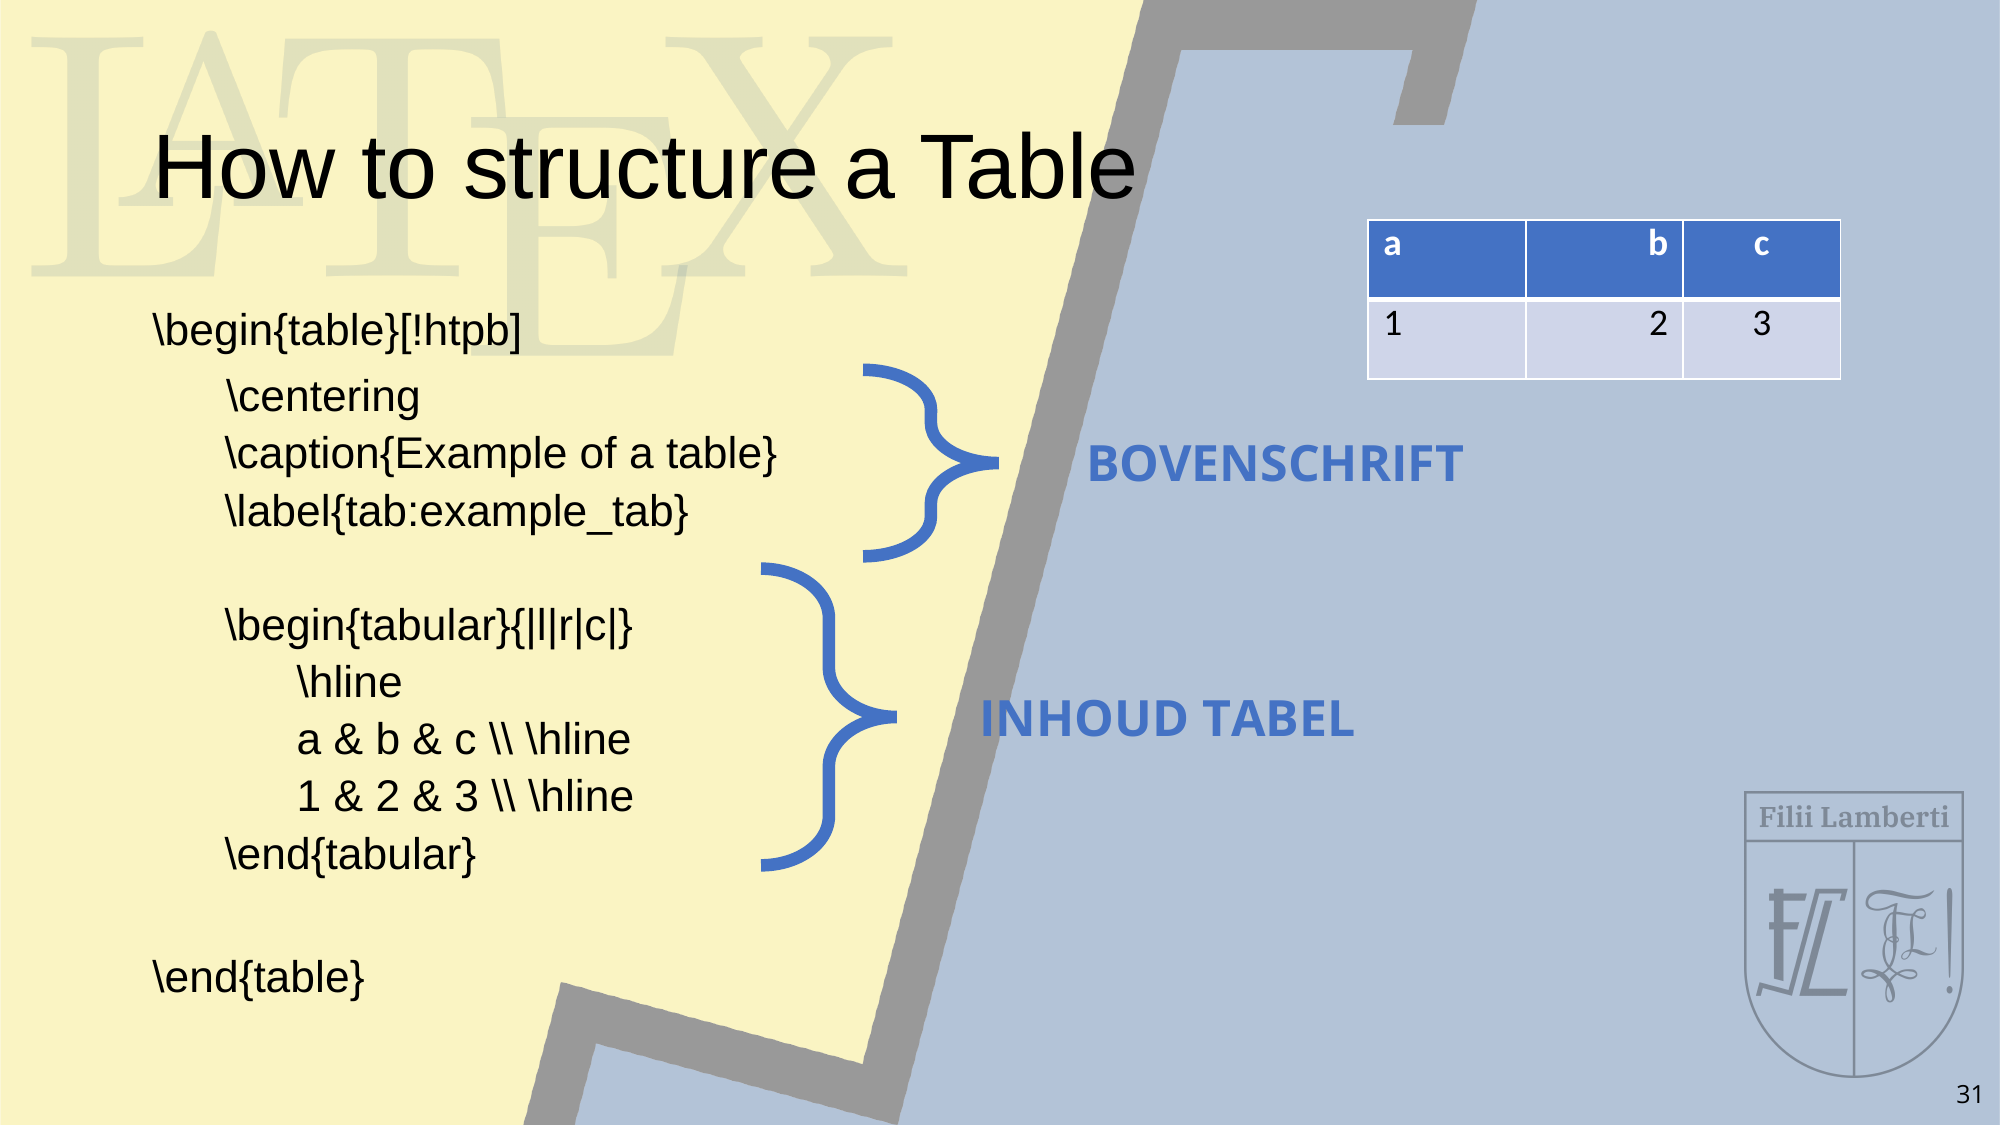

# How to structure a Table
| a | b | c |
| --- | --- | --- |
| 1 | 2 | 3 |
\begin{table}[!htpb]
      \centering
\caption{Example of a table}
\label{tab:example_tab}

\begin{tabular}{|l|r|c|}
\hline
a & b & c \\ \hline
1 & 2 & 3 \\ \hline
\end{tabular}

\end{table}

BOVENSCHRIFT

INHOUD TABEL
31